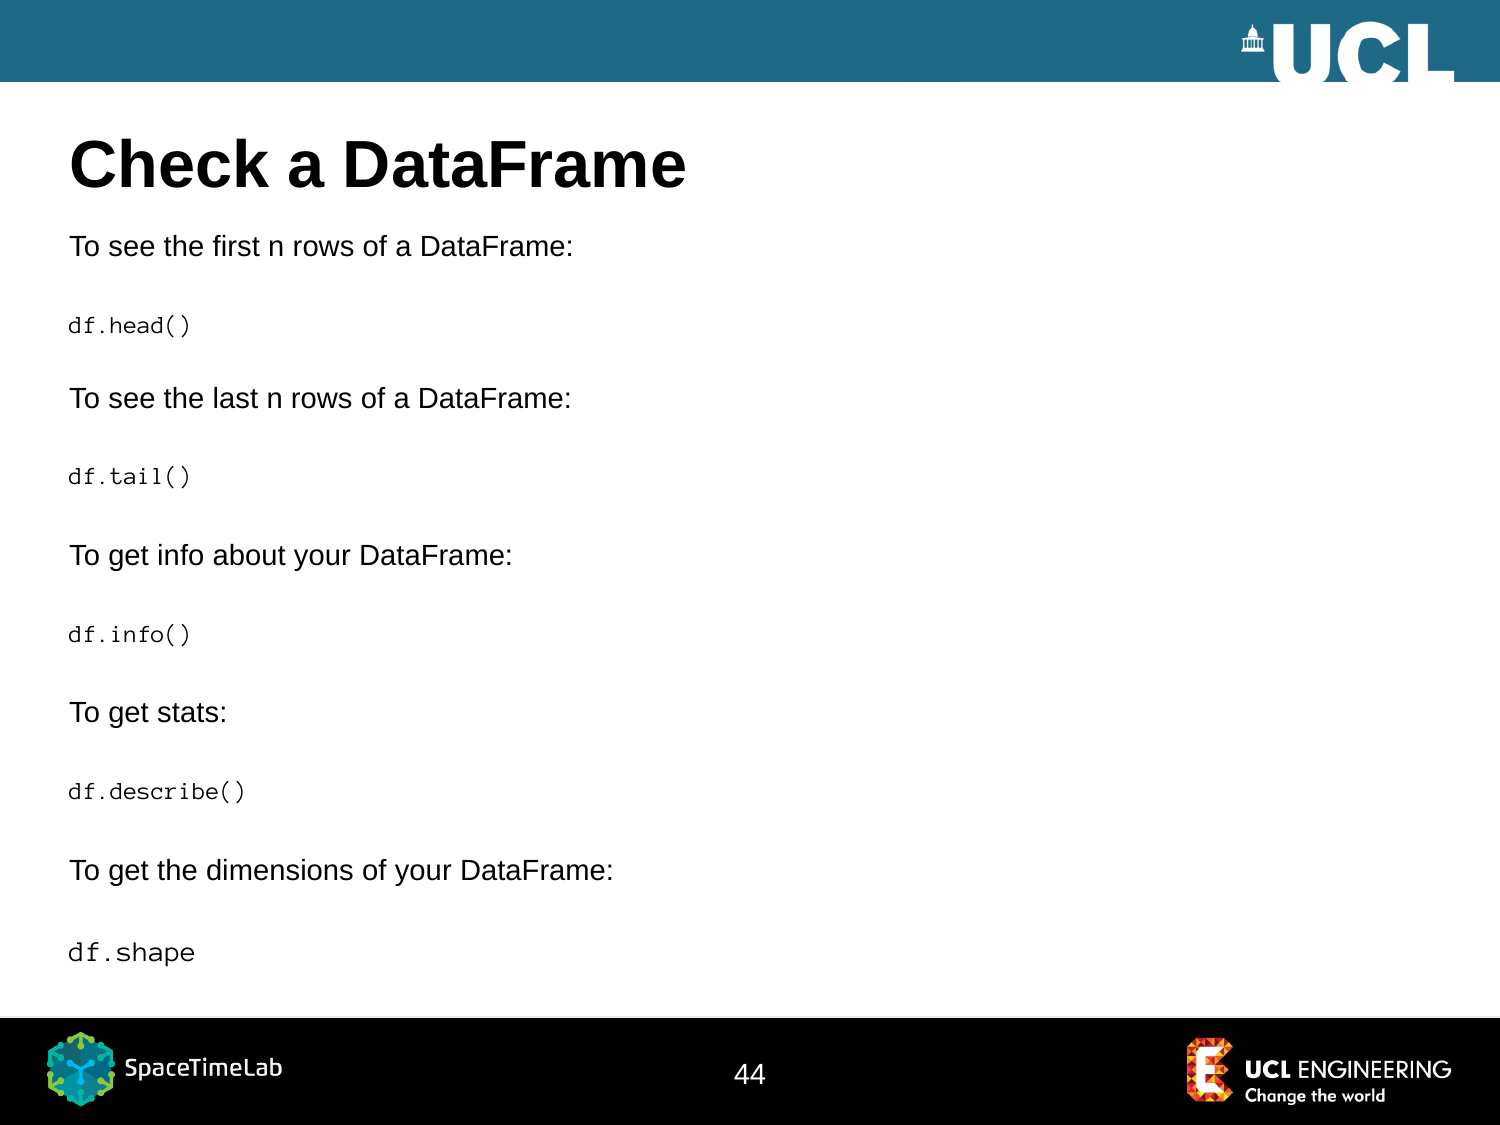

# Check a DataFrame
To see the first n rows of a DataFrame:

df.head()
To see the last n rows of a DataFrame:

df.tail()

To get info about your DataFrame:

df.info()

To get stats:

df.describe()

To get the dimensions of your DataFrame:

df.shape
45